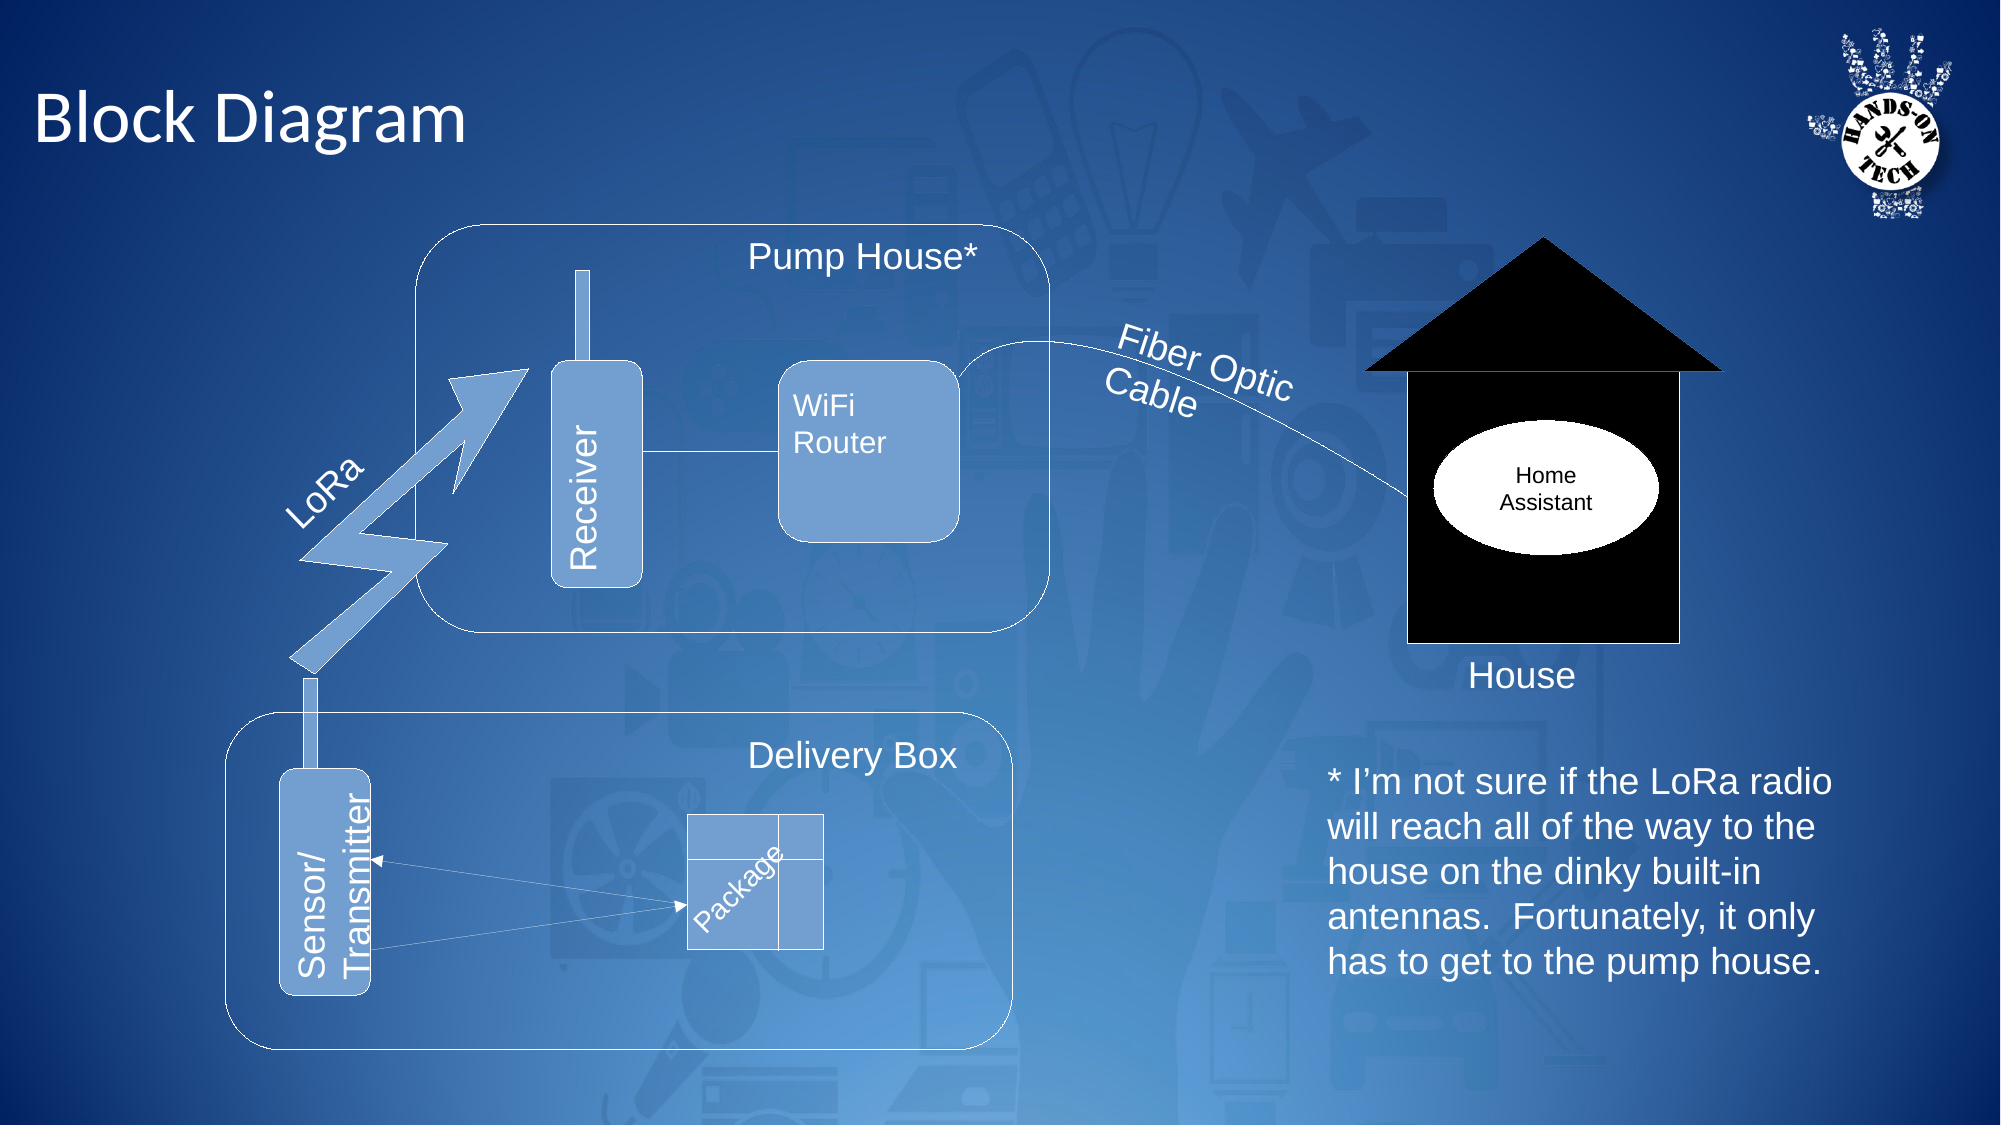

# Block Diagram

Pump House*

Fiber Optic Cable

WiFi Router
Home
Assistant
Receiver
LoRa

House

Delivery Box
* I’m not sure if the LoRa radio will reach all of the way to the house on the dinky built-in antennas.  Fortunately, it only has to get to the pump house.
Sensor/Transmitter

Package